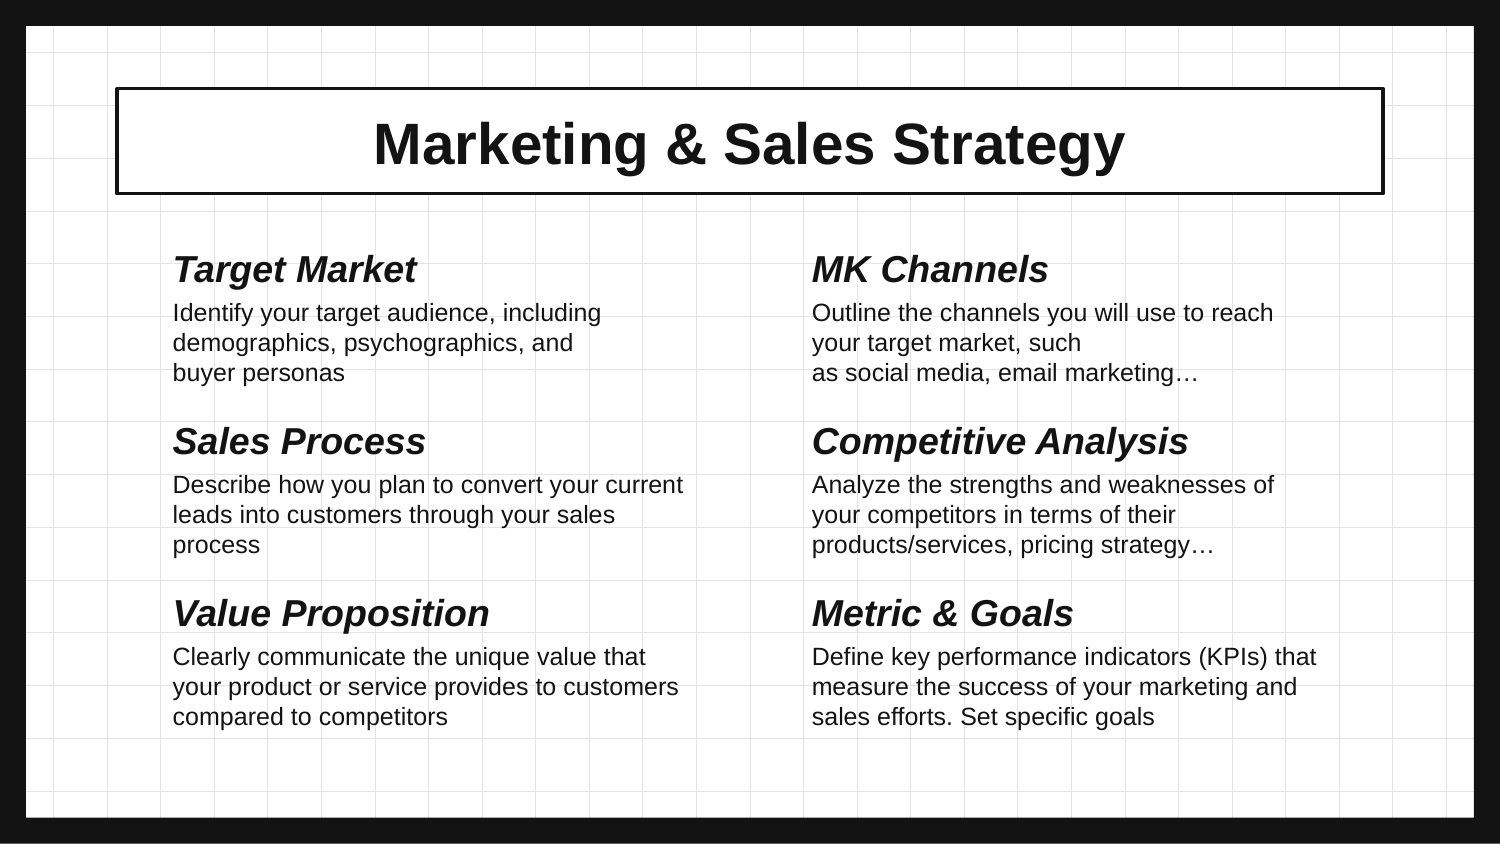

# Marketing & Sales Strategy
Target Market
MK Channels
Identify your target audience, including demographics, psychographics, and
buyer personas
Outline the channels you will use to reach your target market, such
as social media, email marketing…
Sales Process
Competitive Analysis
Describe how you plan to convert your current leads into customers through your sales process
Analyze the strengths and weaknesses of your competitors in terms of their products/services, pricing strategy…
Value Proposition
Metric & Goals
Clearly communicate the unique value that your product or service provides to customers compared to competitors
Define key performance indicators (KPIs) that measure the success of your marketing and sales efforts. Set specific goals